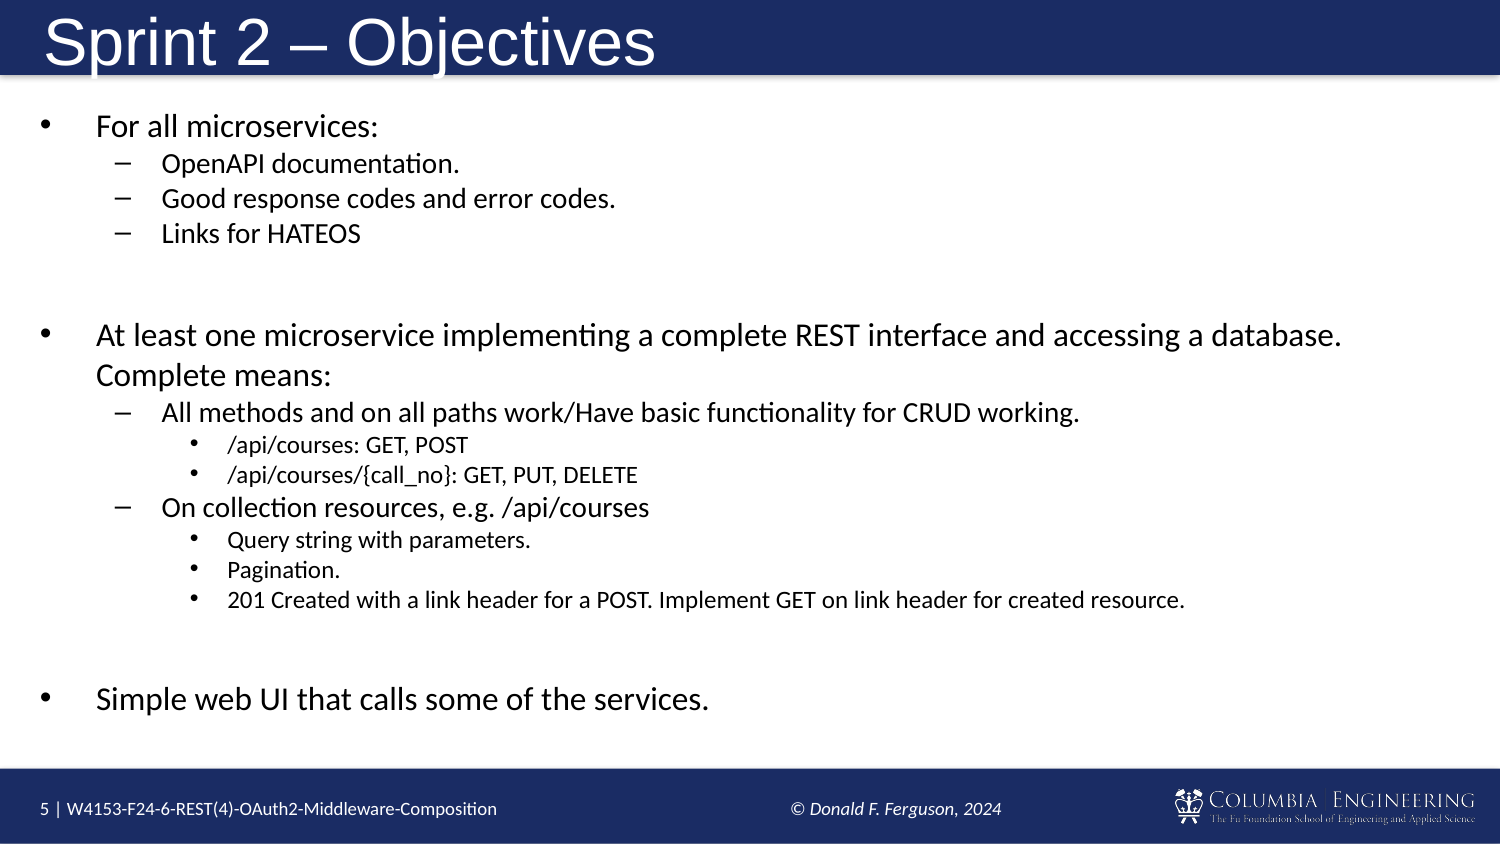

# Sprint 2 – Objectives
For all microservices:
OpenAPI documentation.
Good response codes and error codes.
Links for HATEOS

At least one microservice implementing a complete REST interface and accessing a database. Complete means:
All methods and on all paths work/Have basic functionality for CRUD working.
/api/courses: GET, POST
/api/courses/{call_no}: GET, PUT, DELETE
On collection resources, e.g. /api/courses
Query string with parameters.
Pagination.
201 Created with a link header for a POST. Implement GET on link header for created resource.

Simple web UI that calls some of the services.